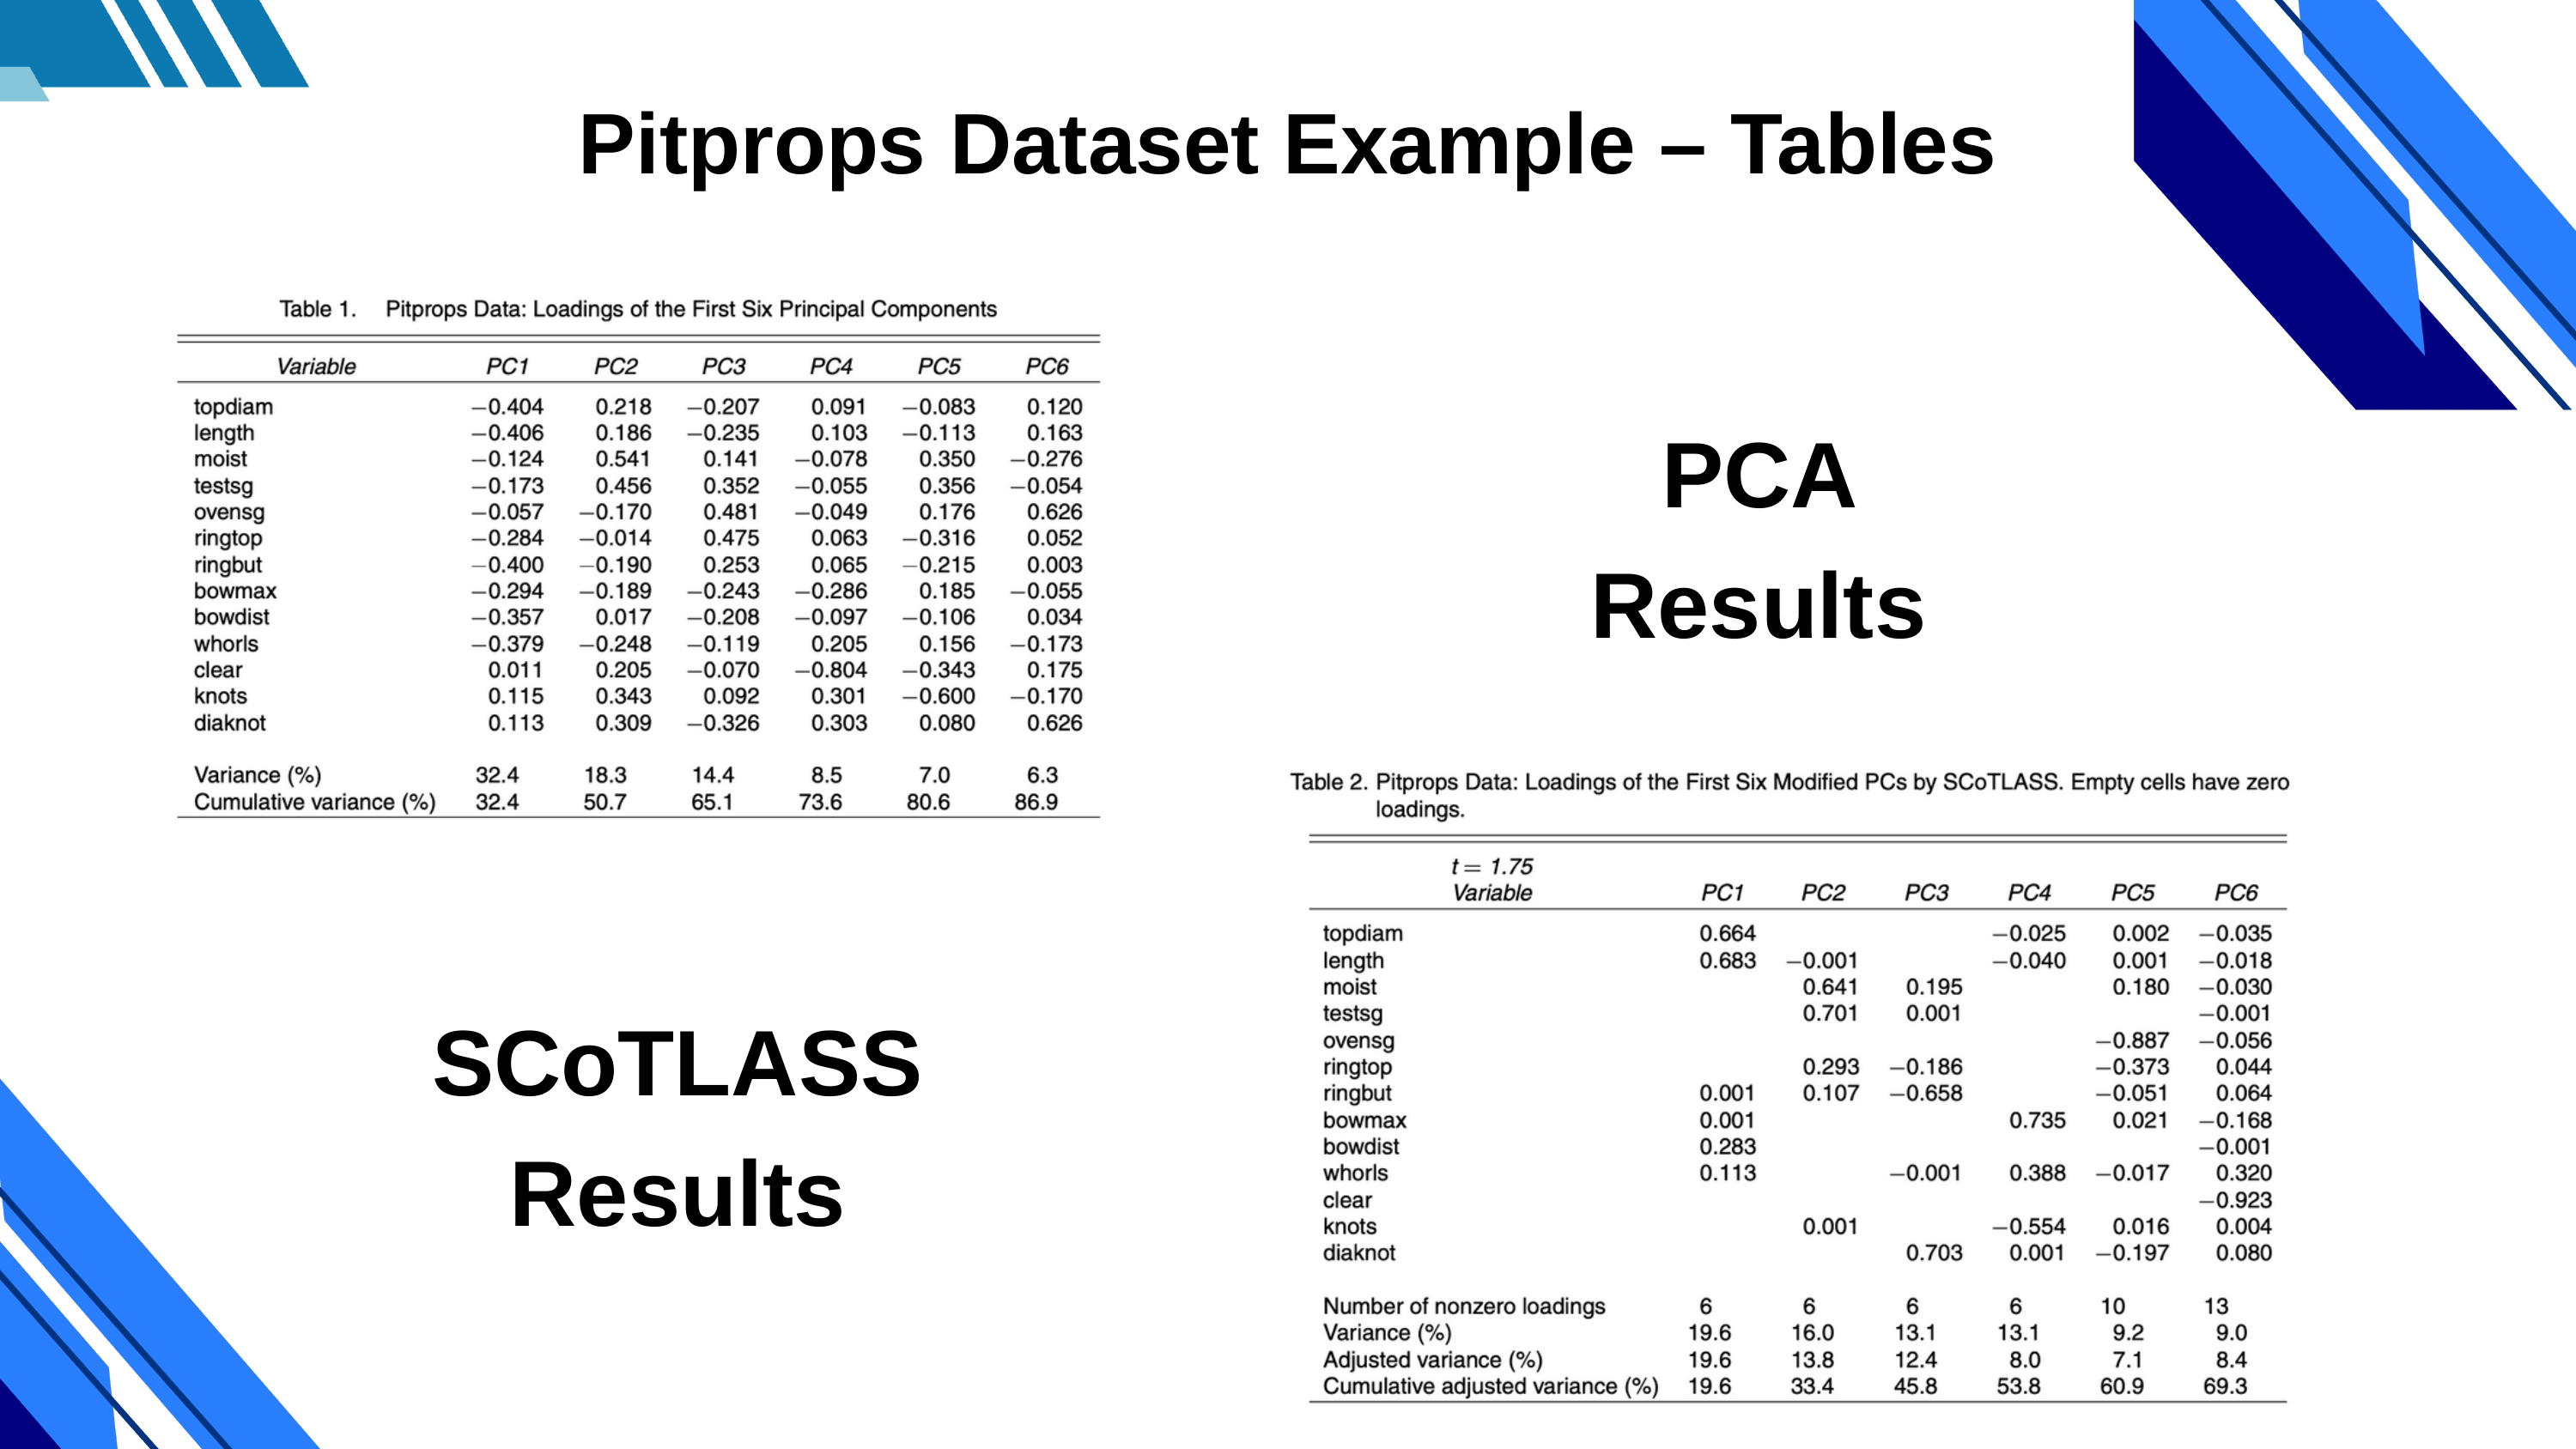

Pitprops Dataset Example – Tables

PCA Results

SCoTLASS Results